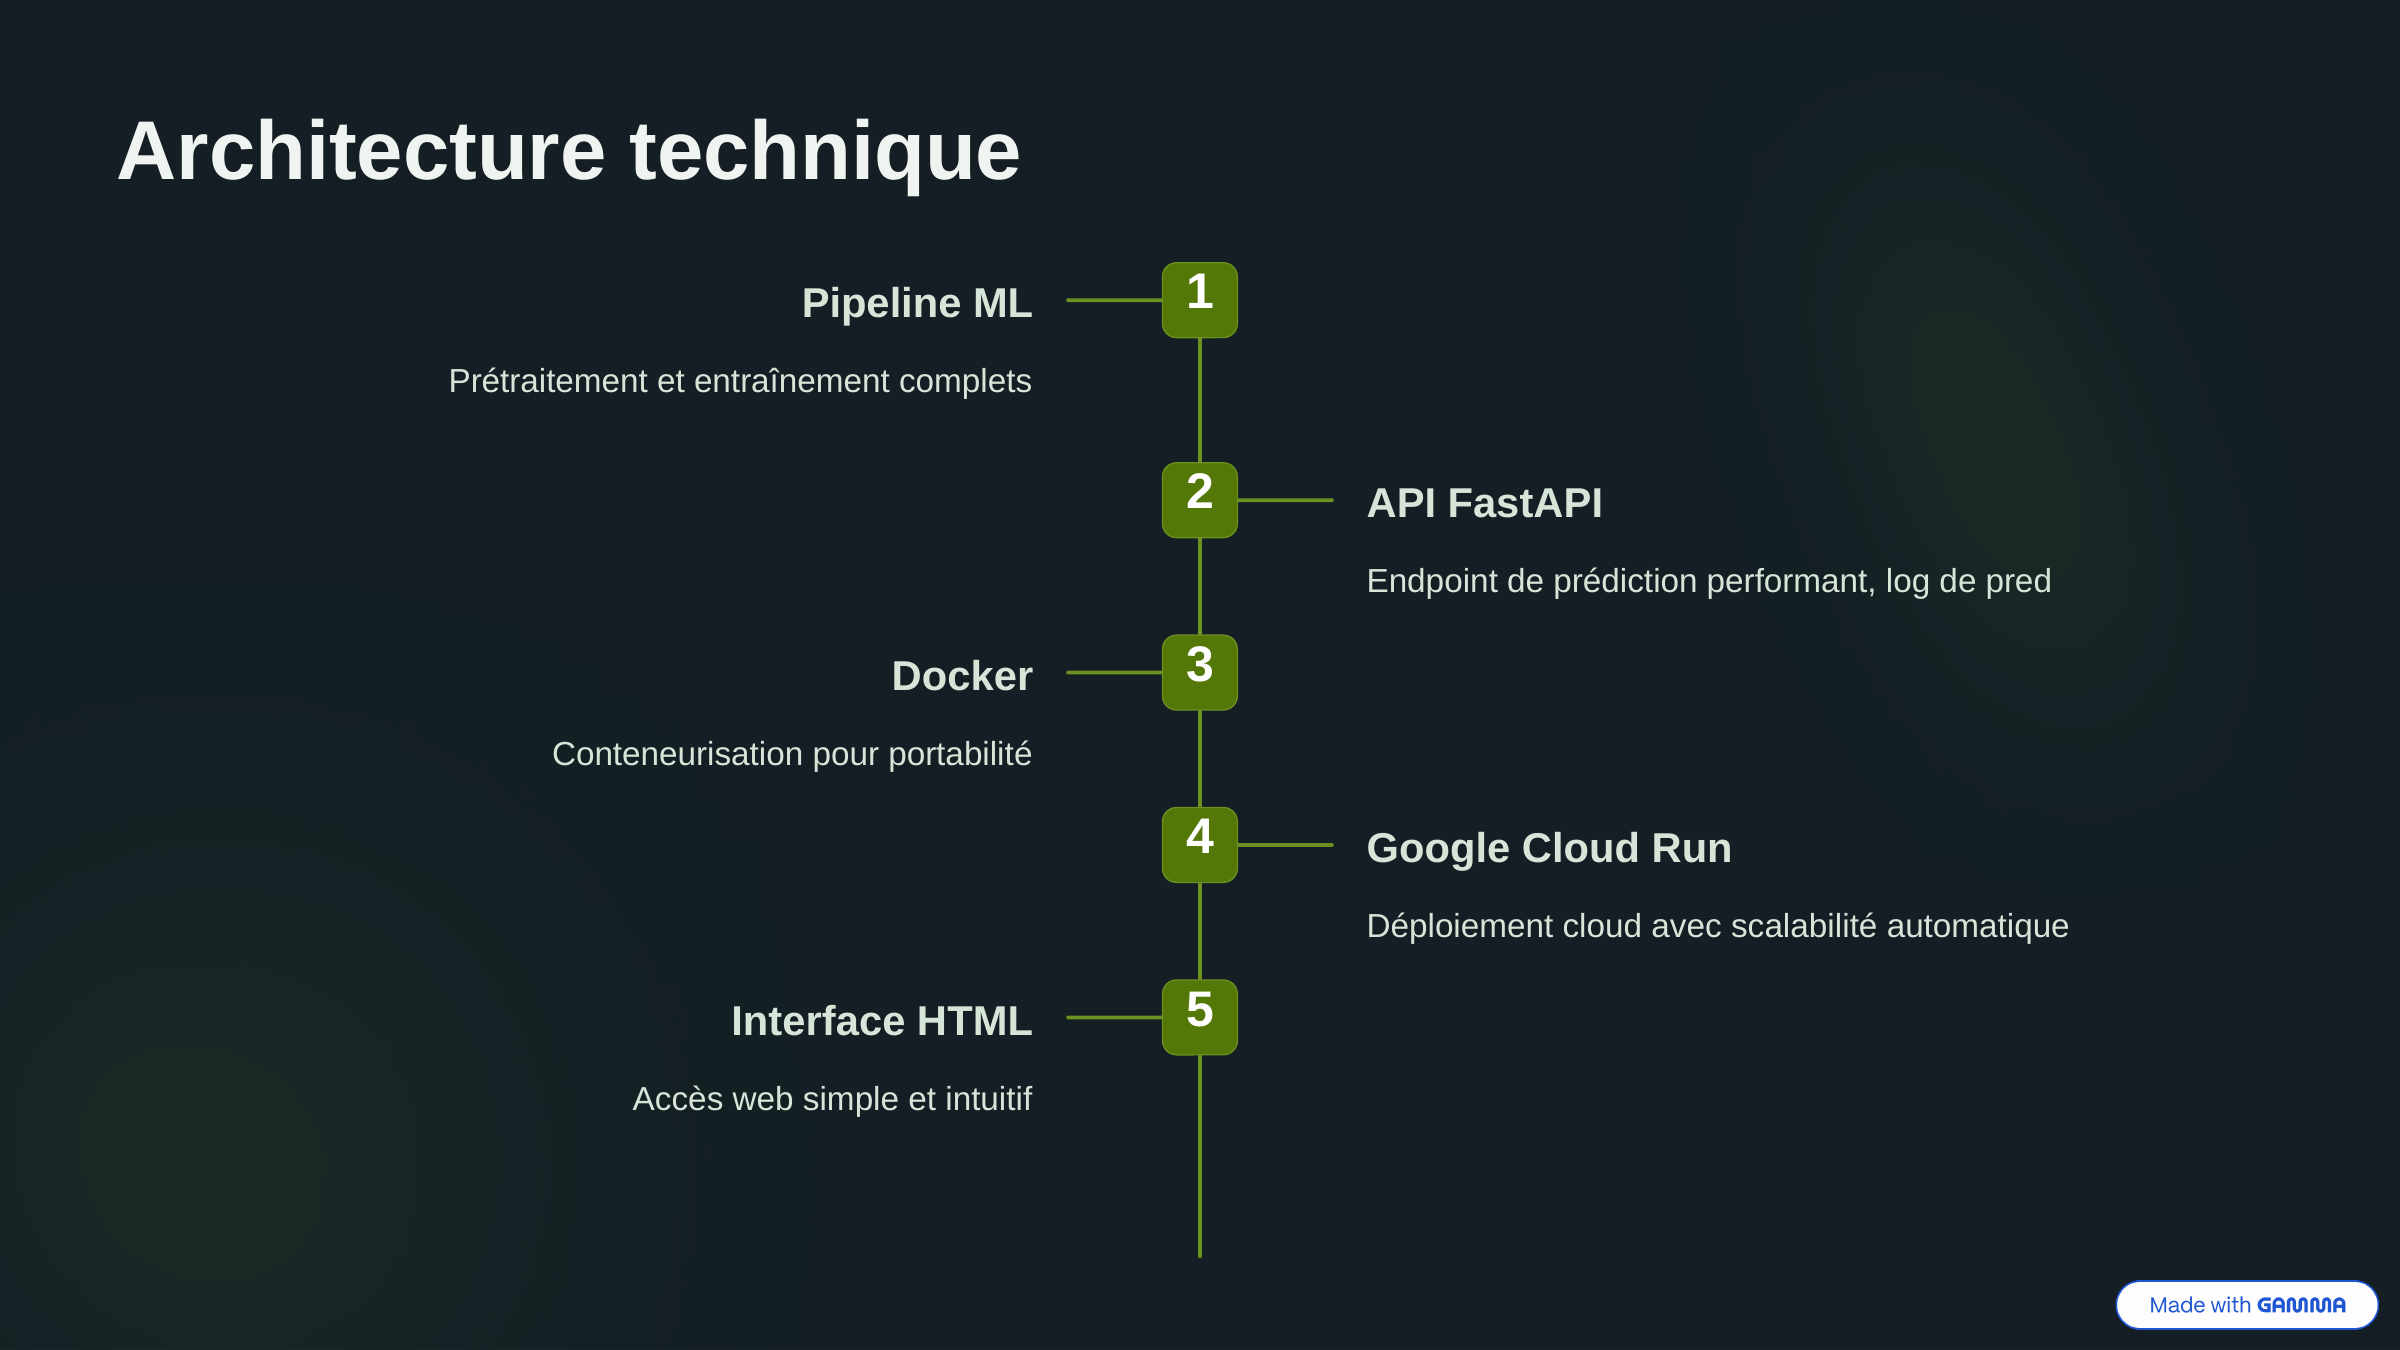

Architecture technique

1
Pipeline ML

Prétraitement et entraînement complets

2
API FastAPI

Endpoint de prédiction performant, log de pred

3
Docker

Conteneurisation pour portabilité

4
Google Cloud Run

Déploiement cloud avec scalabilité automatique

5
Interface HTML

Accès web simple et intuitif